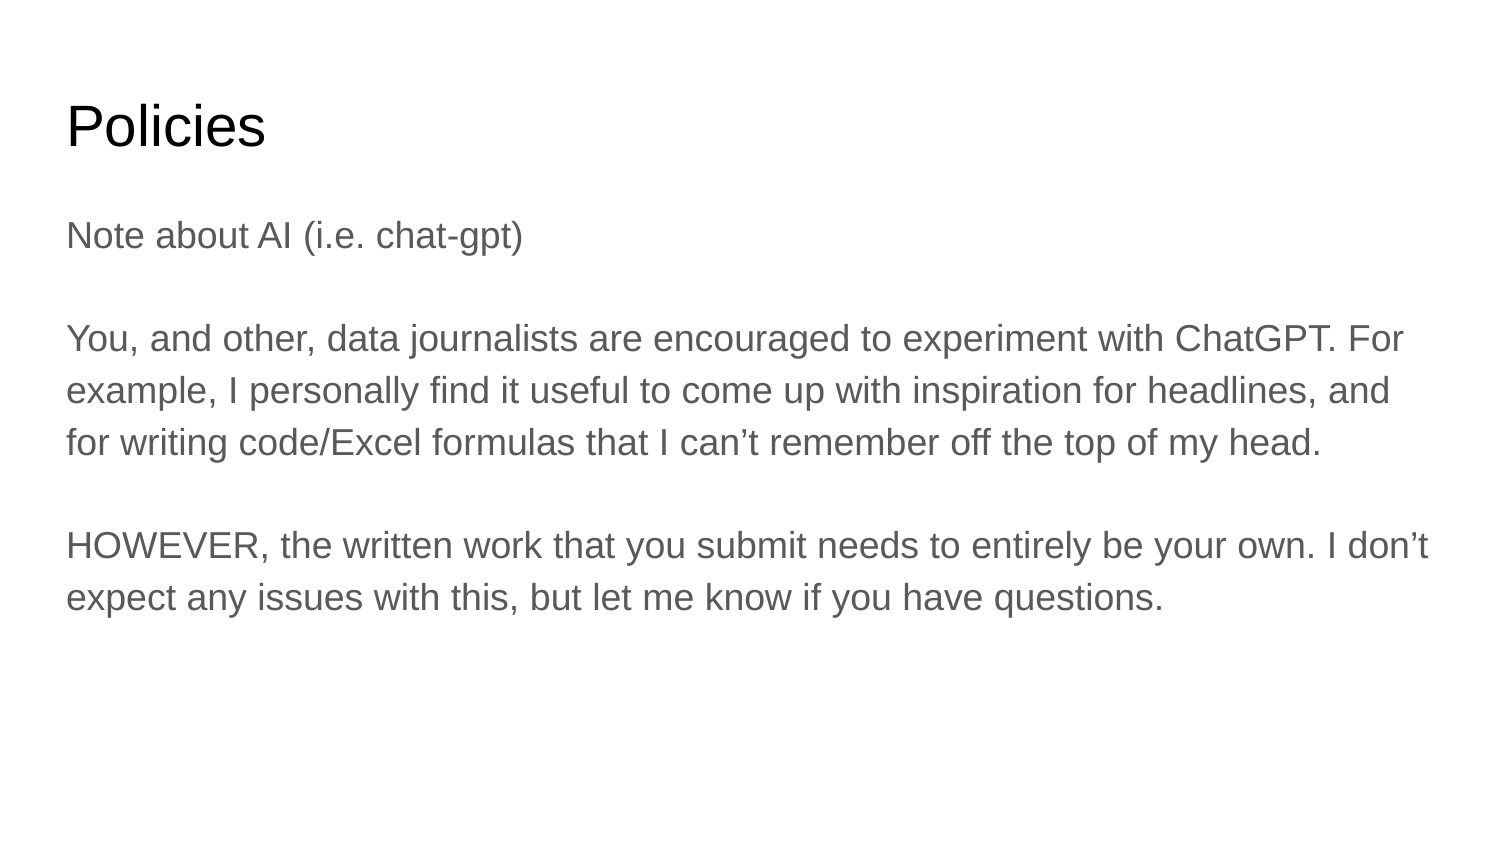

# Policies
Note about AI (i.e. chat-gpt)

You, and other, data journalists are encouraged to experiment with ChatGPT. For example, I personally find it useful to come up with inspiration for headlines, and for writing code/Excel formulas that I can’t remember off the top of my head.

HOWEVER, the written work that you submit needs to entirely be your own. I don’t expect any issues with this, but let me know if you have questions.